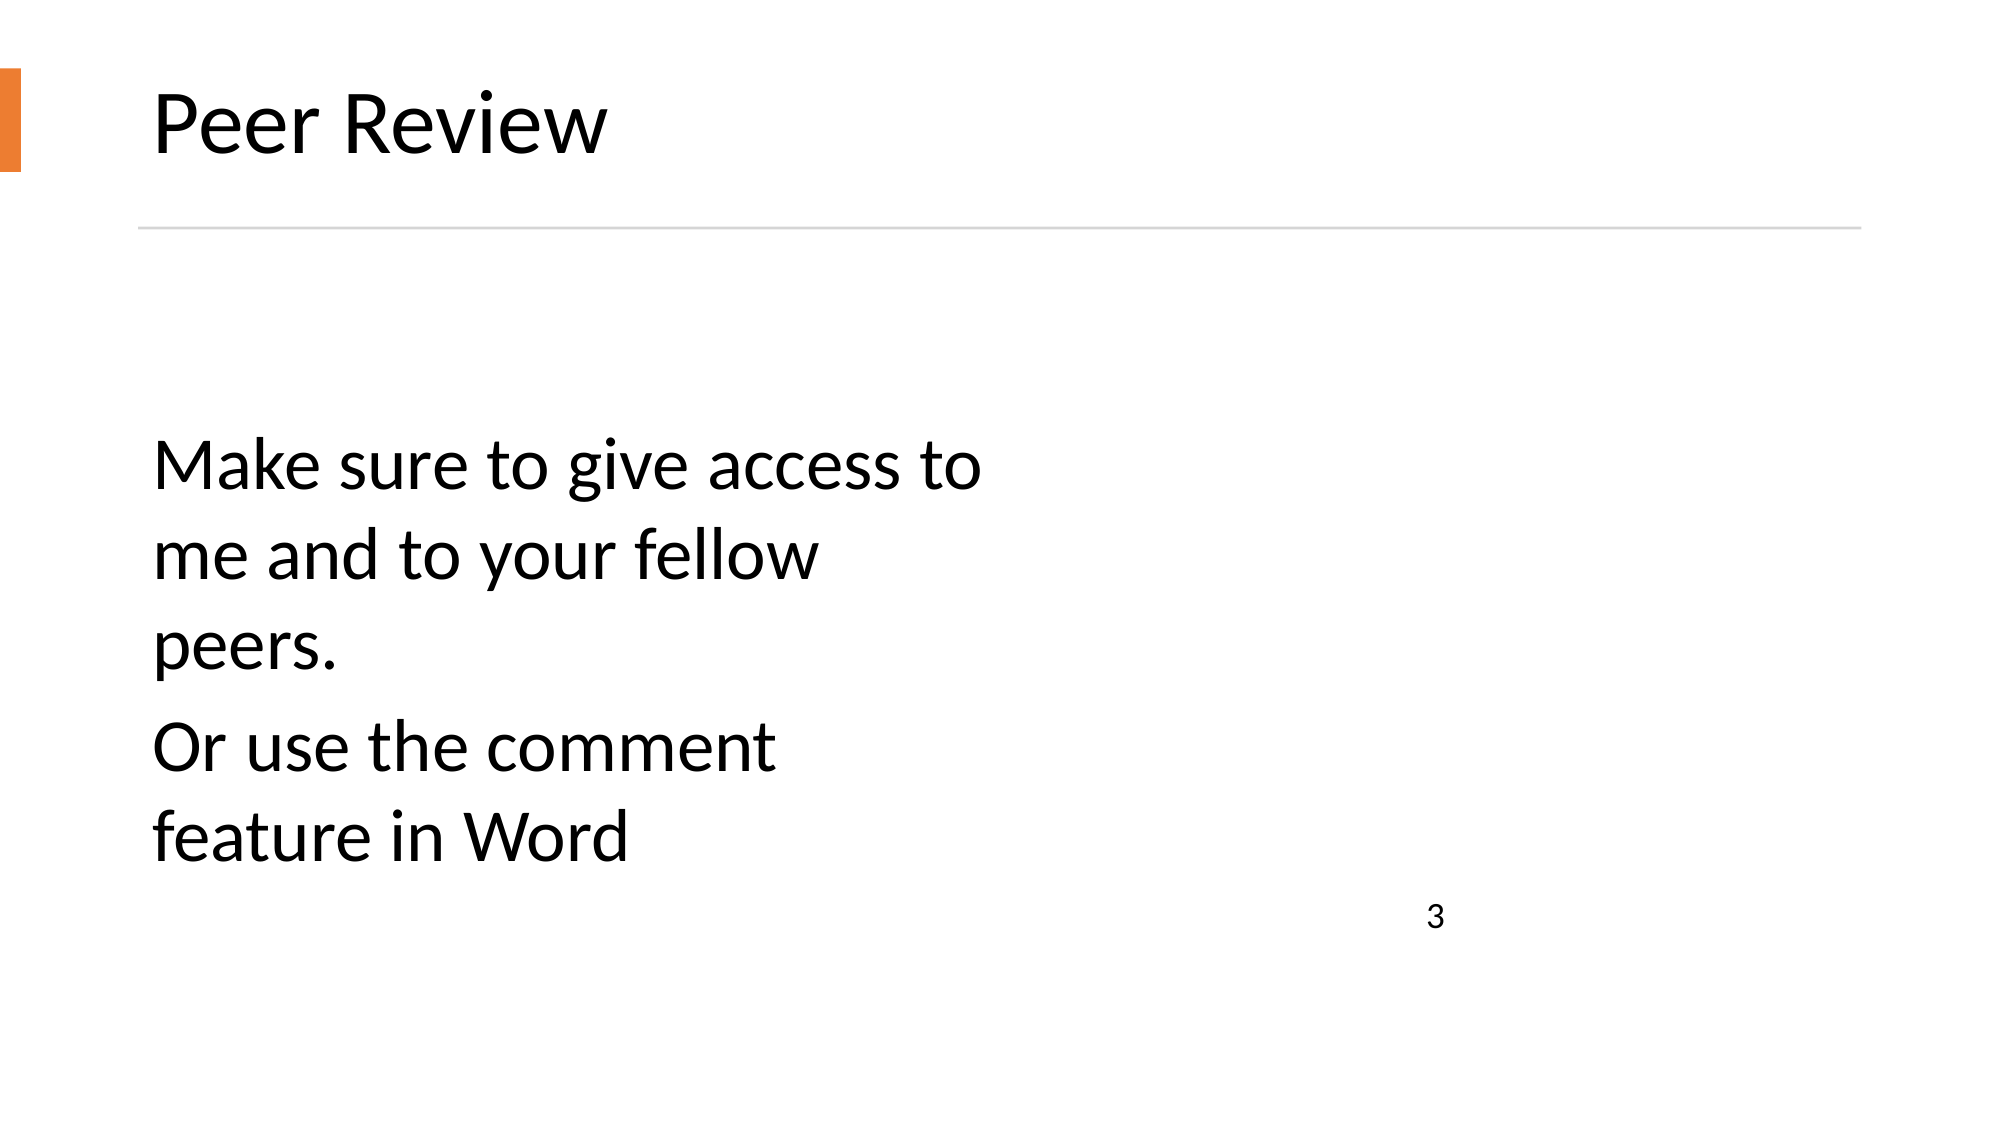

# Peer Review

Make sure to give access to me and to your fellow peers.
Or use the comment feature in Word

3